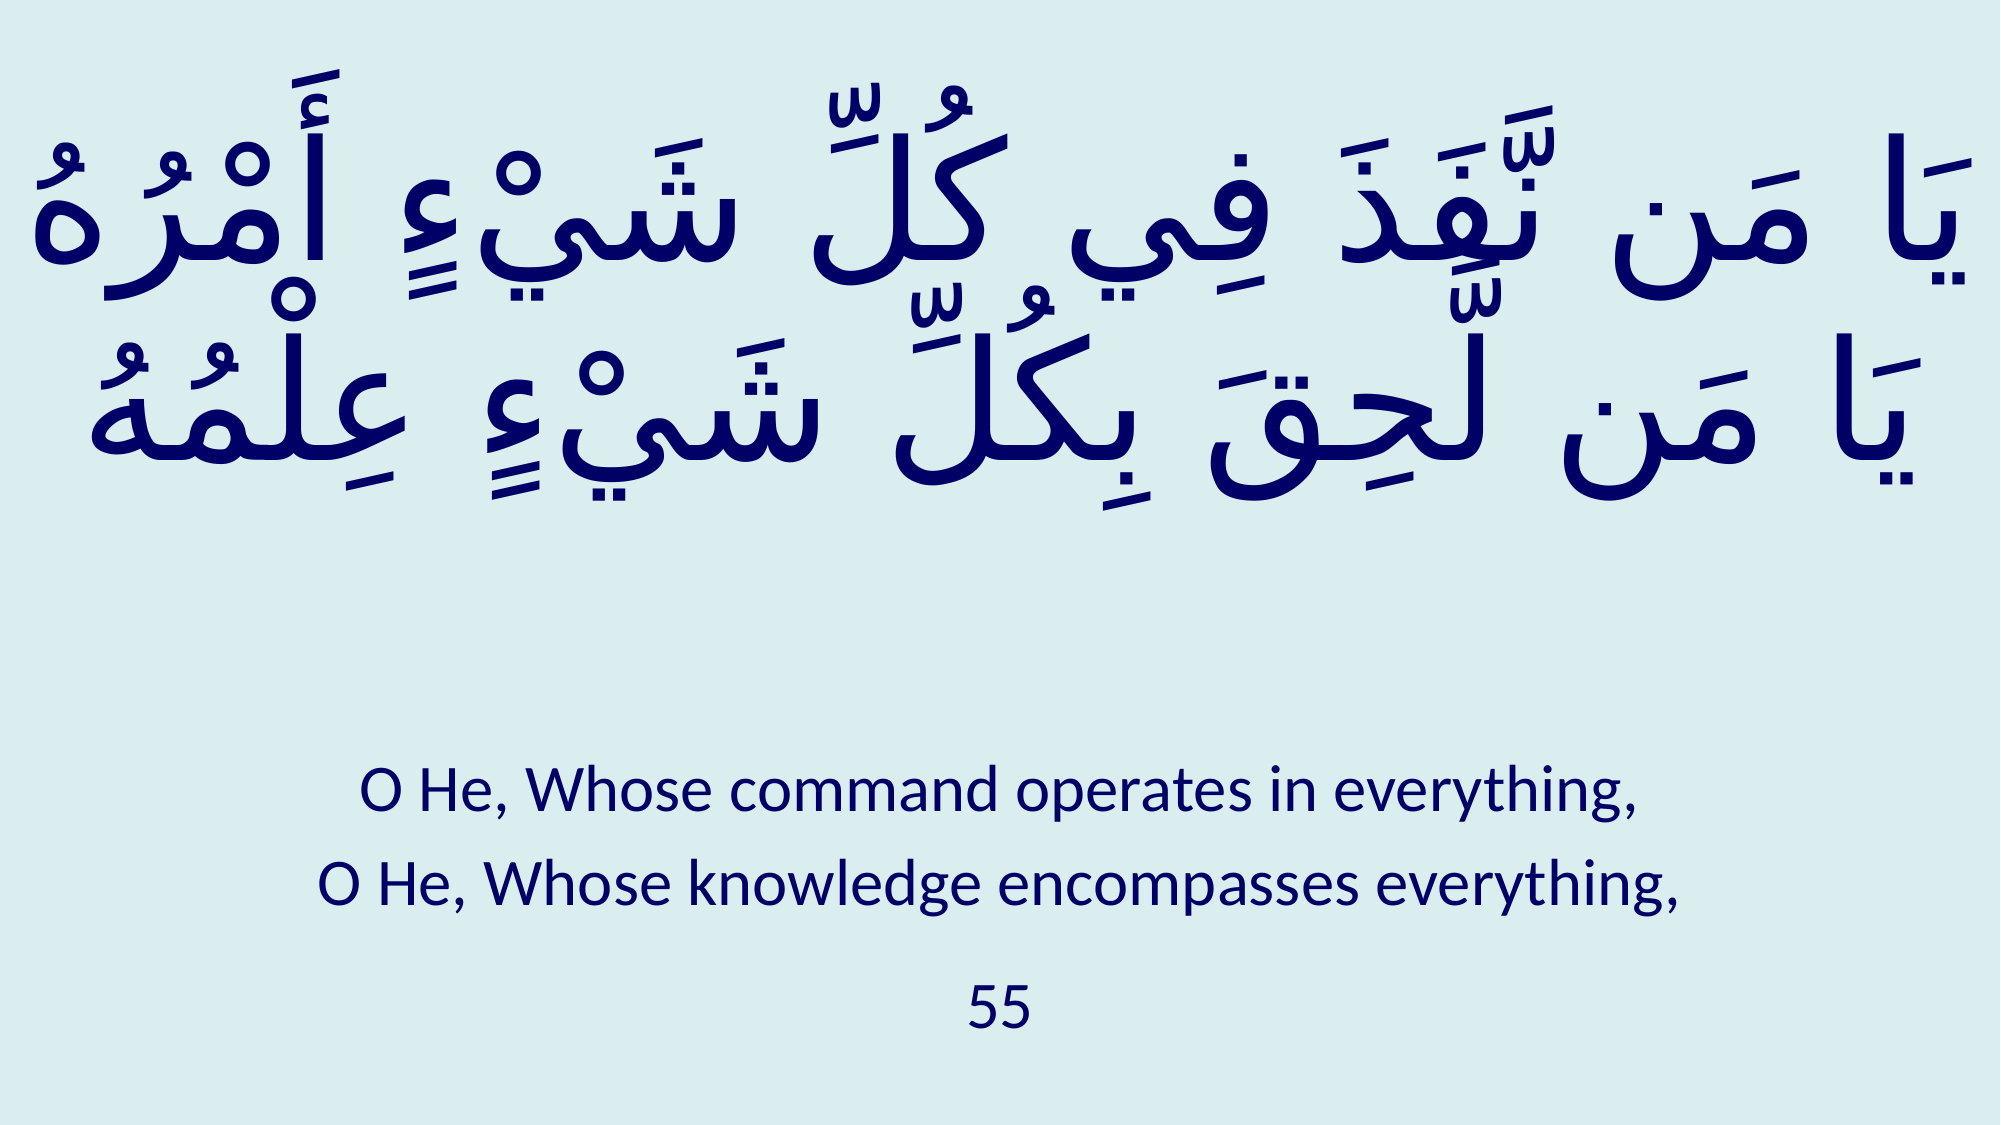

# يَا مَن نَّفَذَ فِي كُلِّ شَيْءٍ أَمْرُهُ يَا مَن لَّحِقَ بِكُلِّ شَيْءٍ عِلْمُهُ
O He, Whose command operates in everything,
O He, Whose knowledge encompasses everything,
55